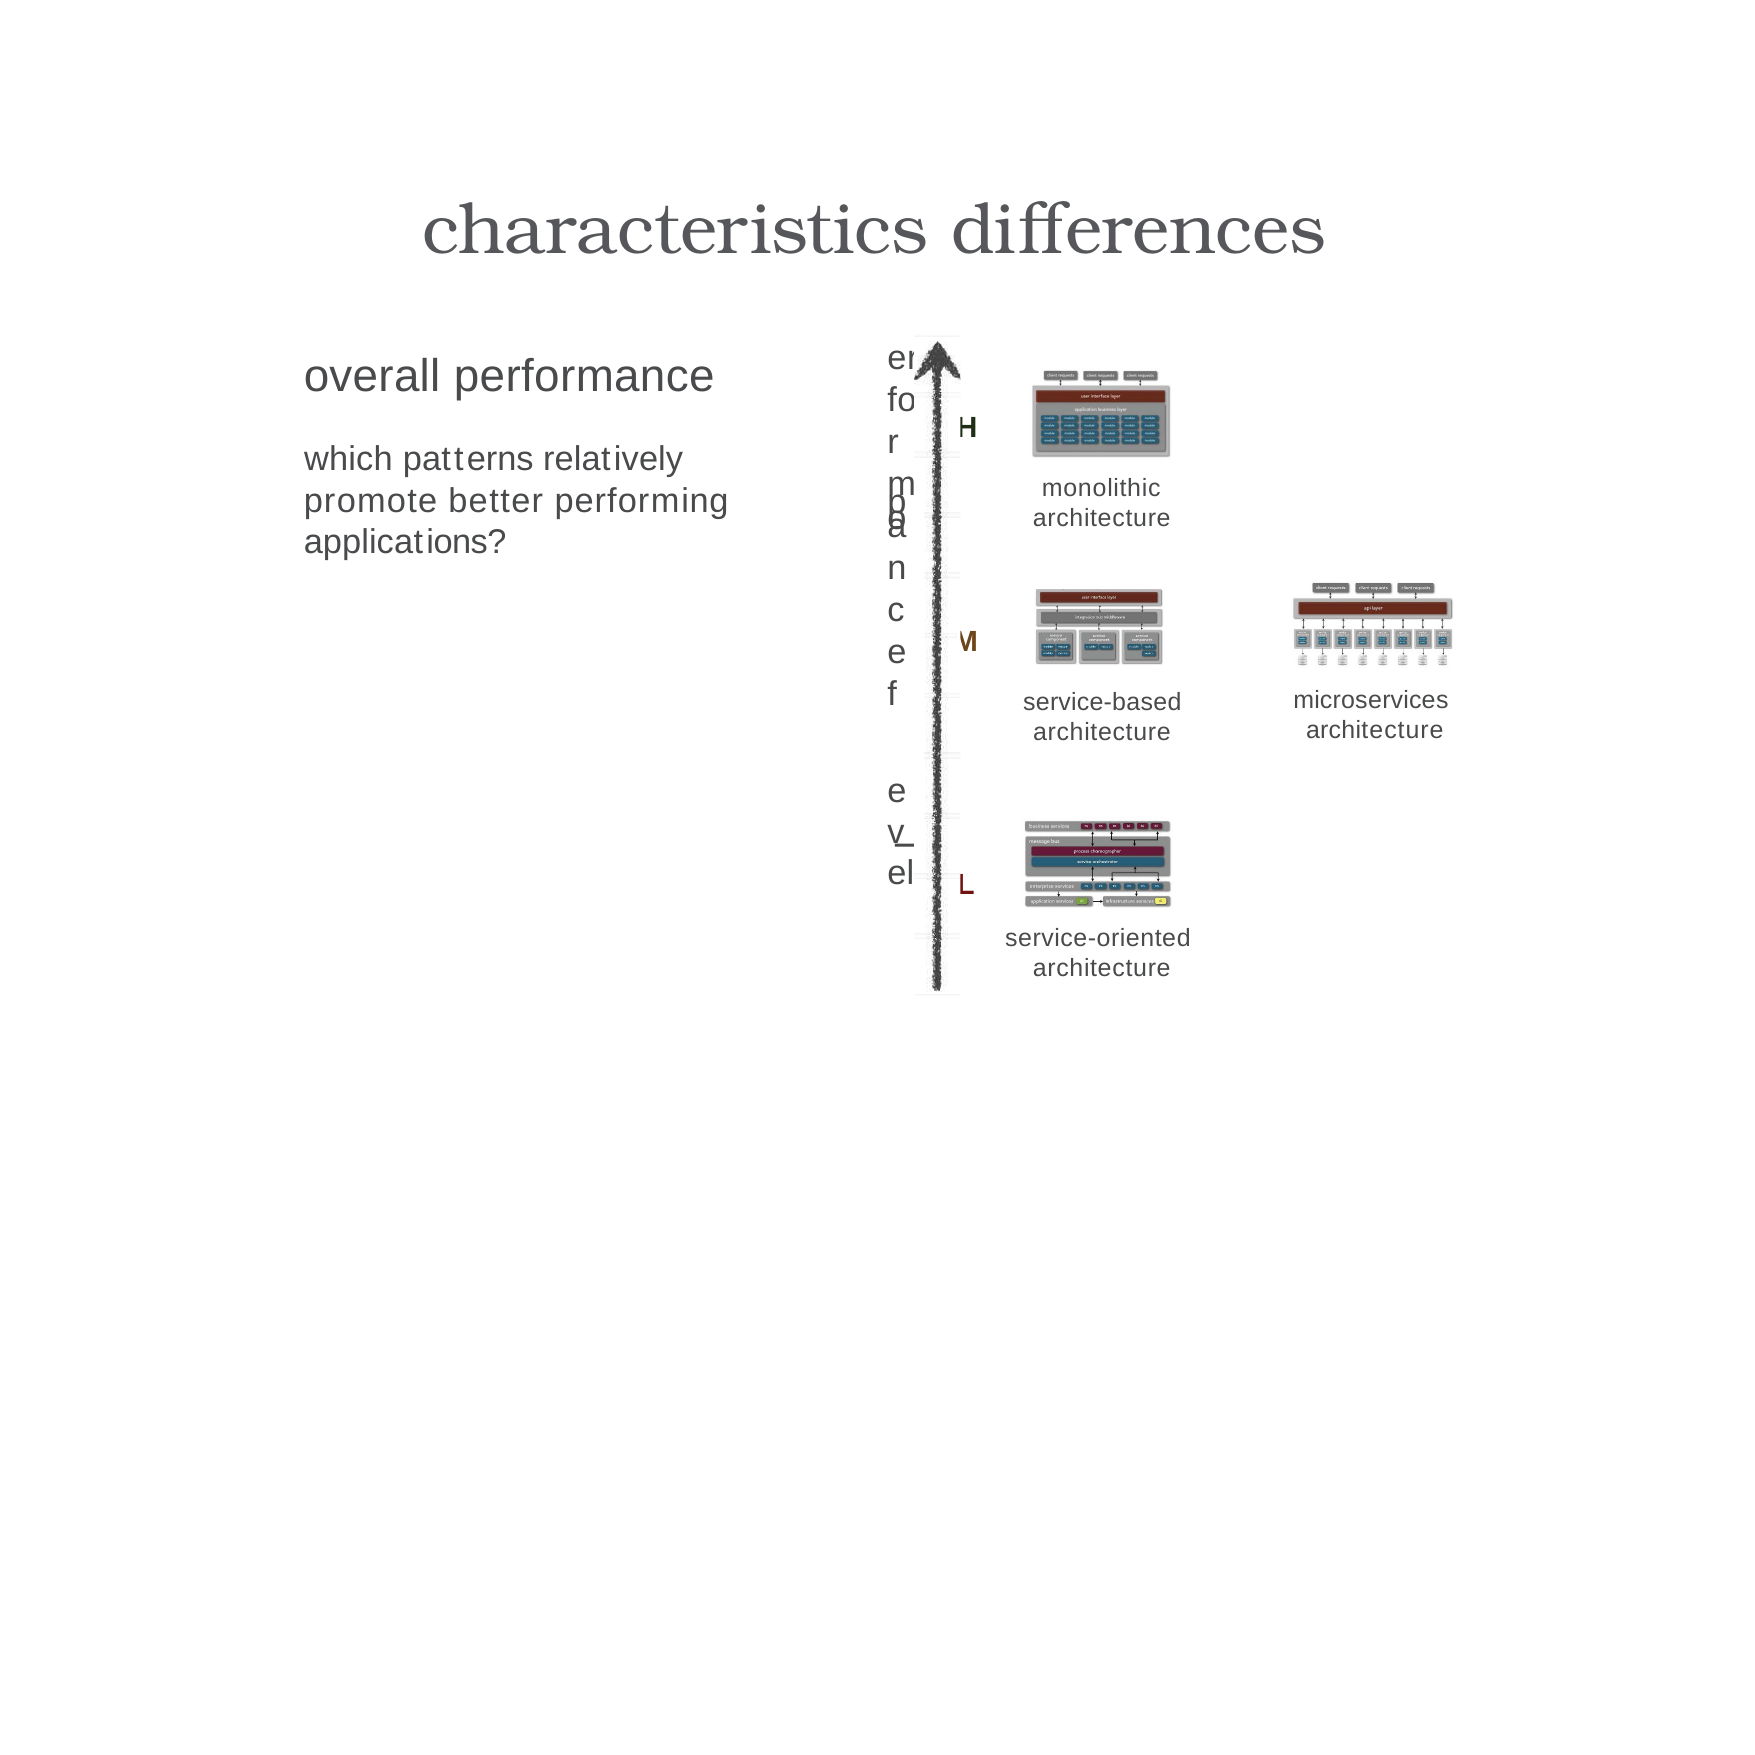

# characteristics differences
erformance f

evel

overall performance
which patterns relatively promote better performing applications?

H
monolithic architecture
p o

M
microservices architecture
service-based architecture

l
L
service-oriented architecture